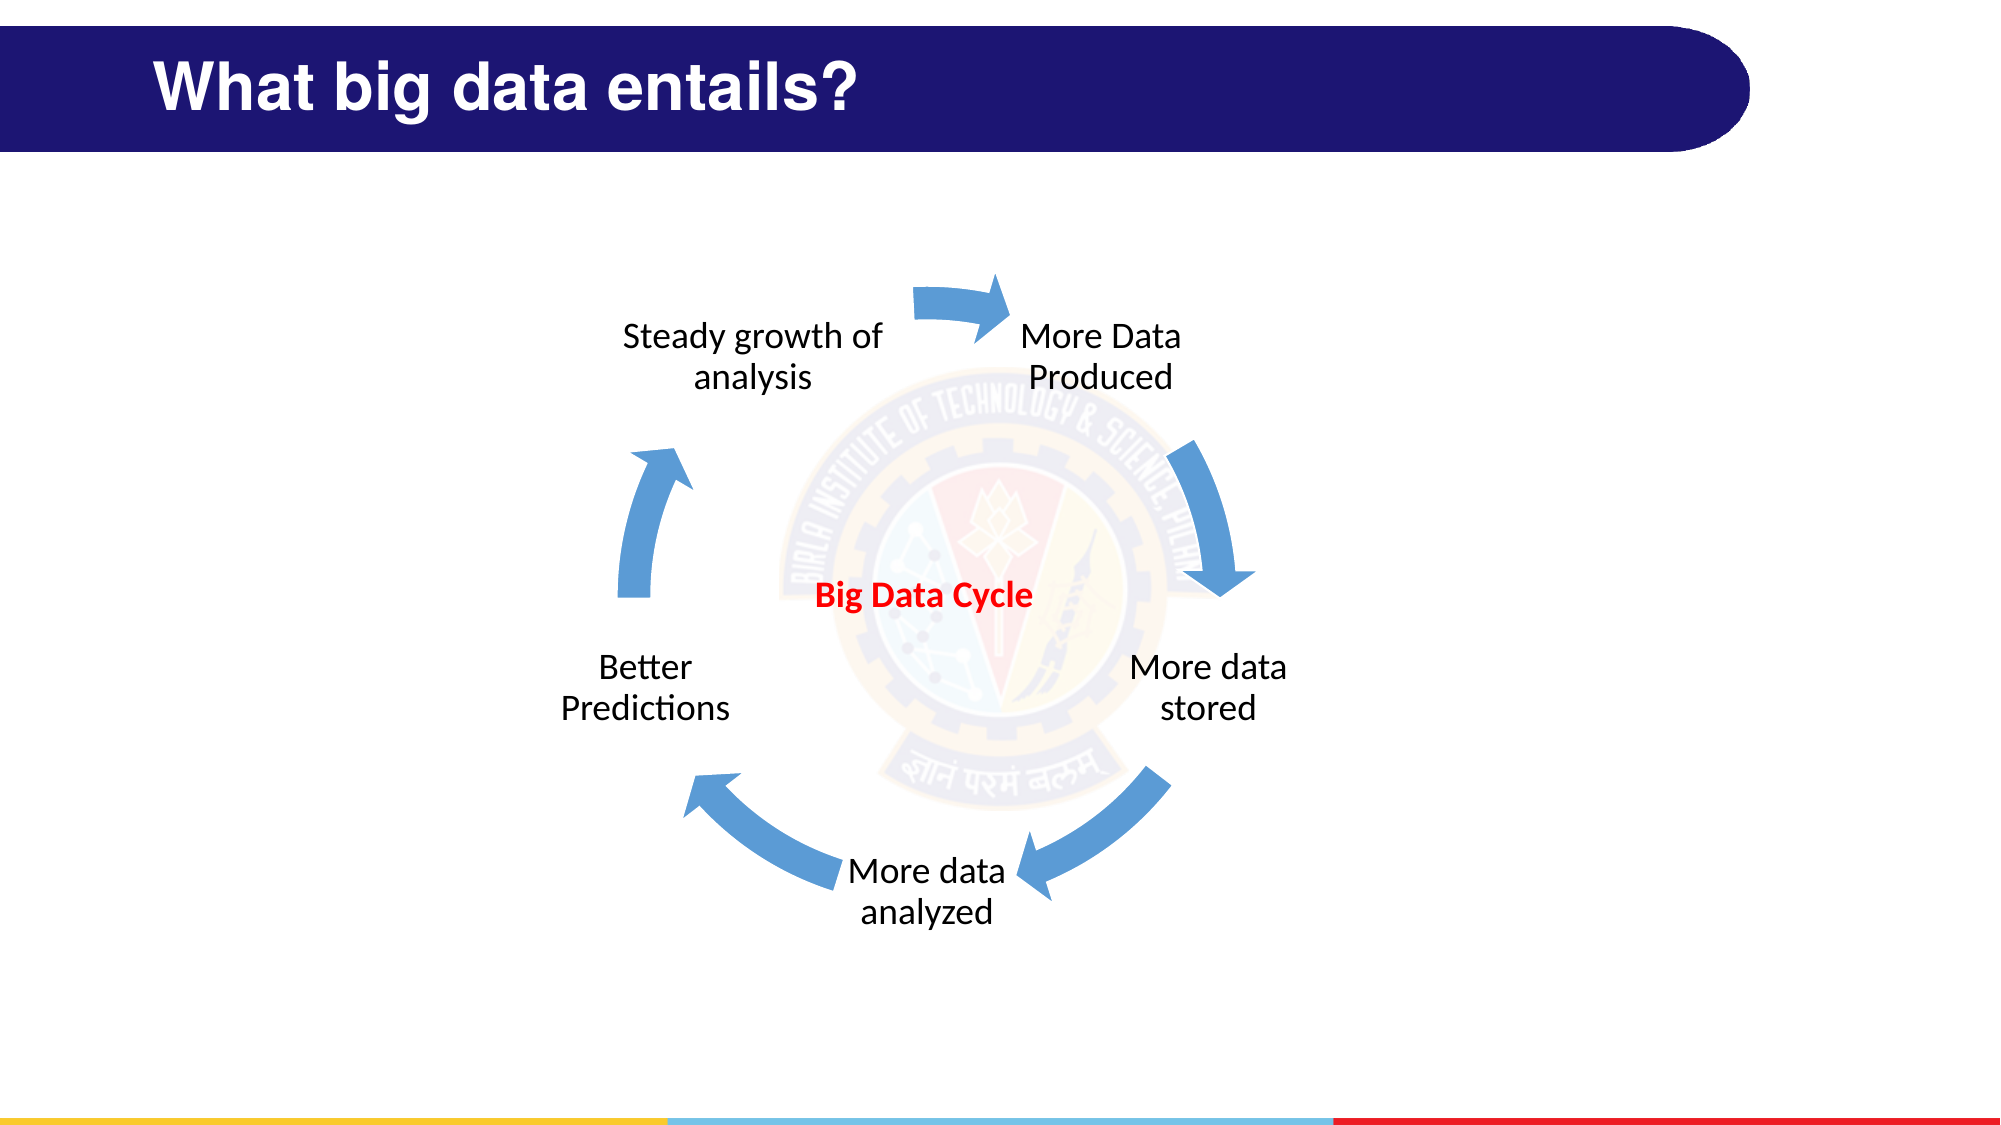

# What big data entails?

More Data Produced
More data stored
More data analyzed
Better Predictions
Steady growth of analysis
Big Data Cycle